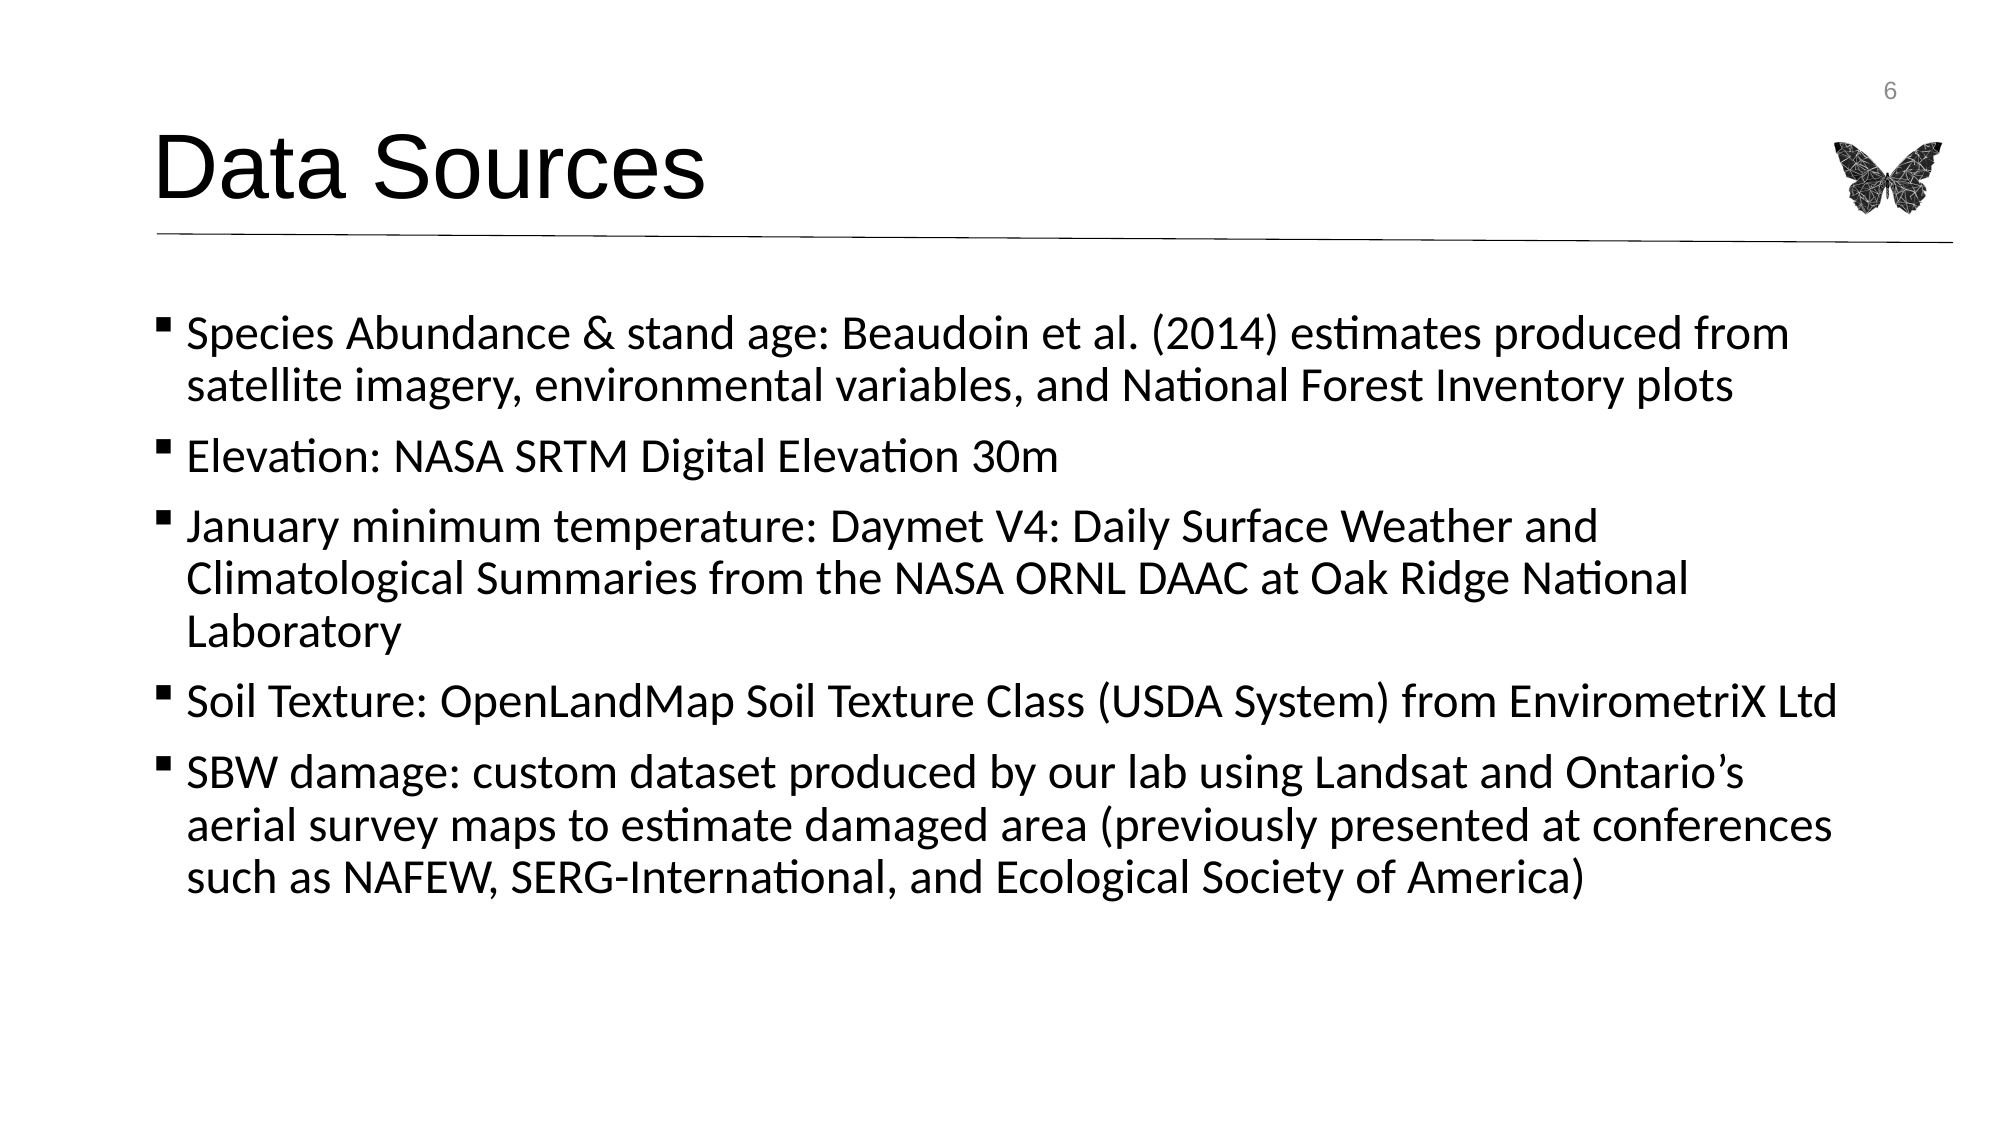

# Data Sources
6
Species Abundance & stand age: Beaudoin et al. (2014) estimates produced from satellite imagery, environmental variables, and National Forest Inventory plots
Elevation: NASA SRTM Digital Elevation 30m
January minimum temperature: Daymet V4: Daily Surface Weather and Climatological Summaries from the NASA ORNL DAAC at Oak Ridge National Laboratory
Soil Texture: OpenLandMap Soil Texture Class (USDA System) from EnvirometriX Ltd
SBW damage: custom dataset produced by our lab using Landsat and Ontario’s aerial survey maps to estimate damaged area (previously presented at conferences such as NAFEW, SERG-International, and Ecological Society of America)